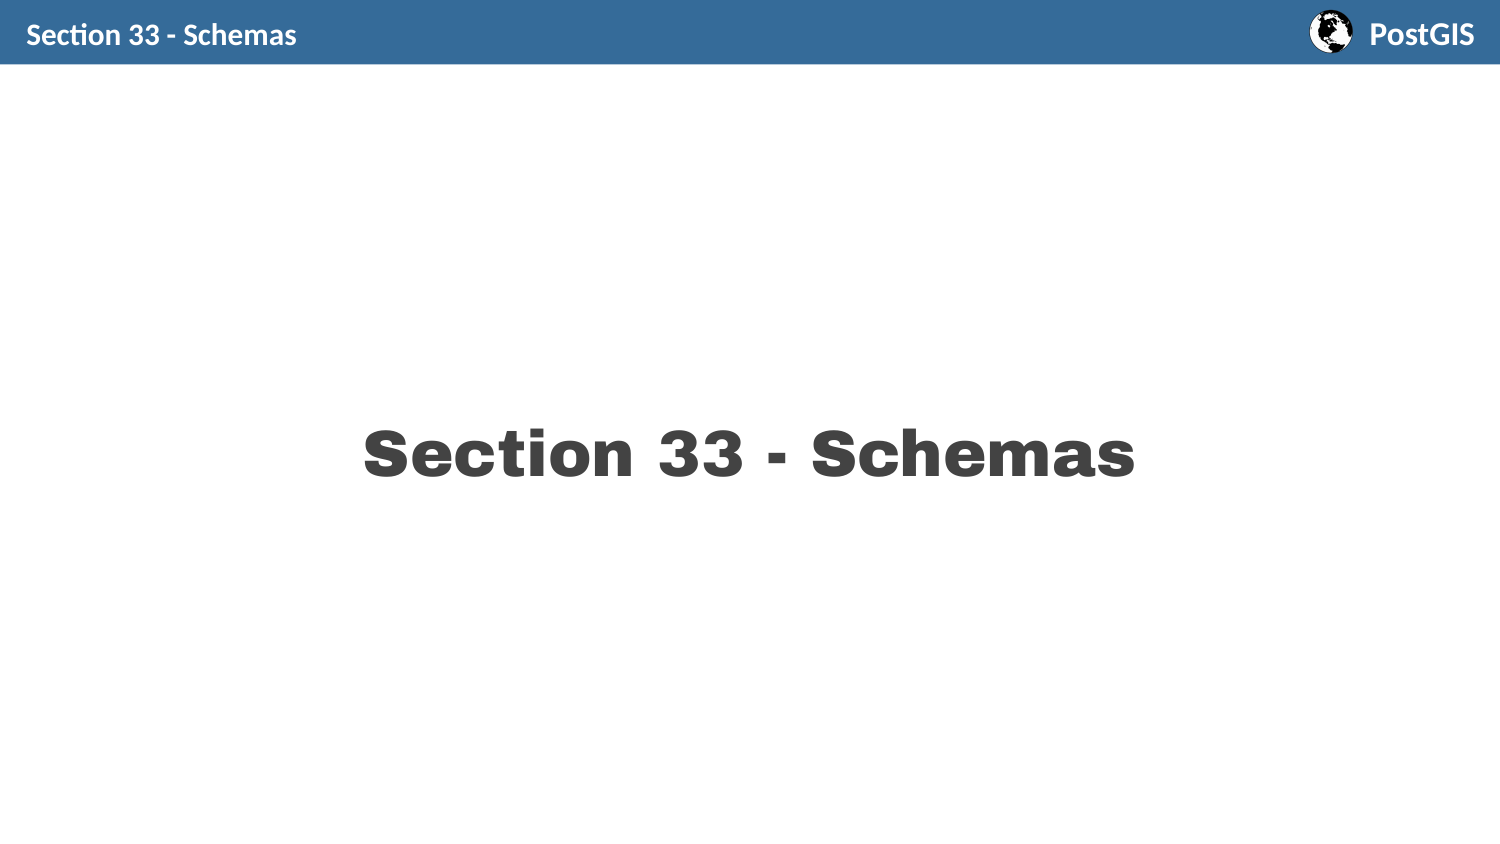

Section 33 - Schemas
# Section 33 - Schemas